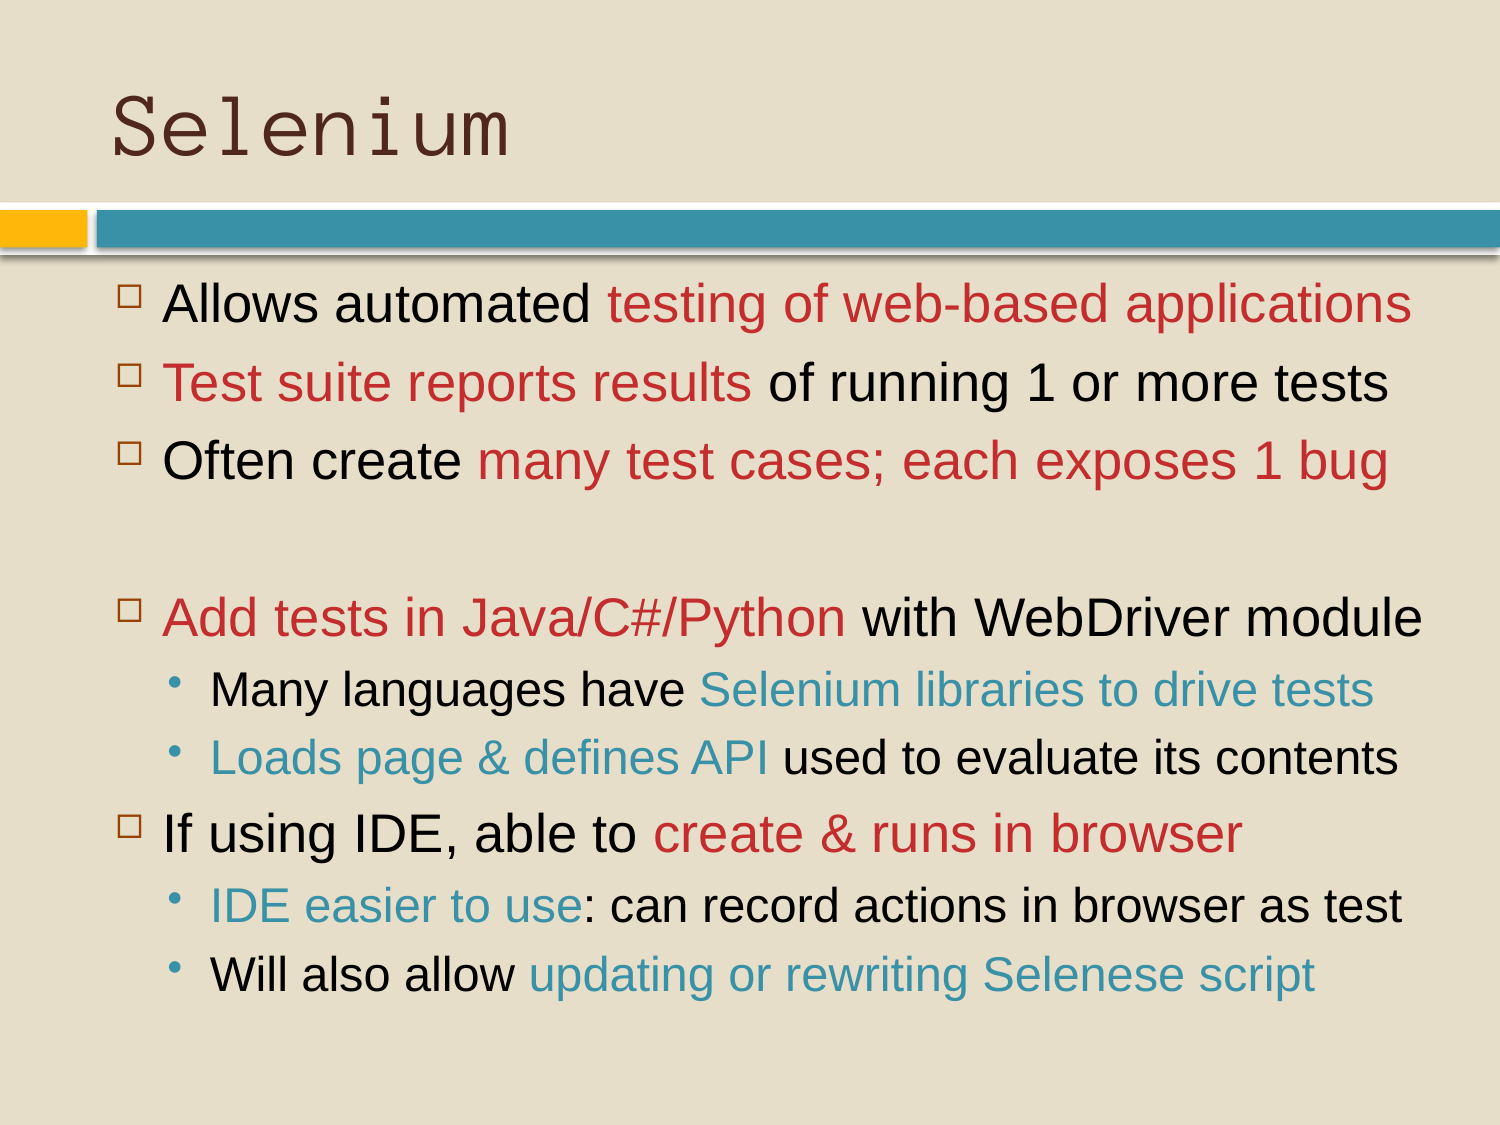

# Selenium
Allows automated testing of web-based applications
Test suite reports results of running 1 or more tests
Often create many test cases; each exposes 1 bug

Add tests in Java/C#/Python with WebDriver module
Many languages have Selenium libraries to drive tests
Loads page & defines API used to evaluate its contents
If using IDE, able to create & runs in browser
IDE easier to use: can record actions in browser as test
Will also allow updating or rewriting Selenese script